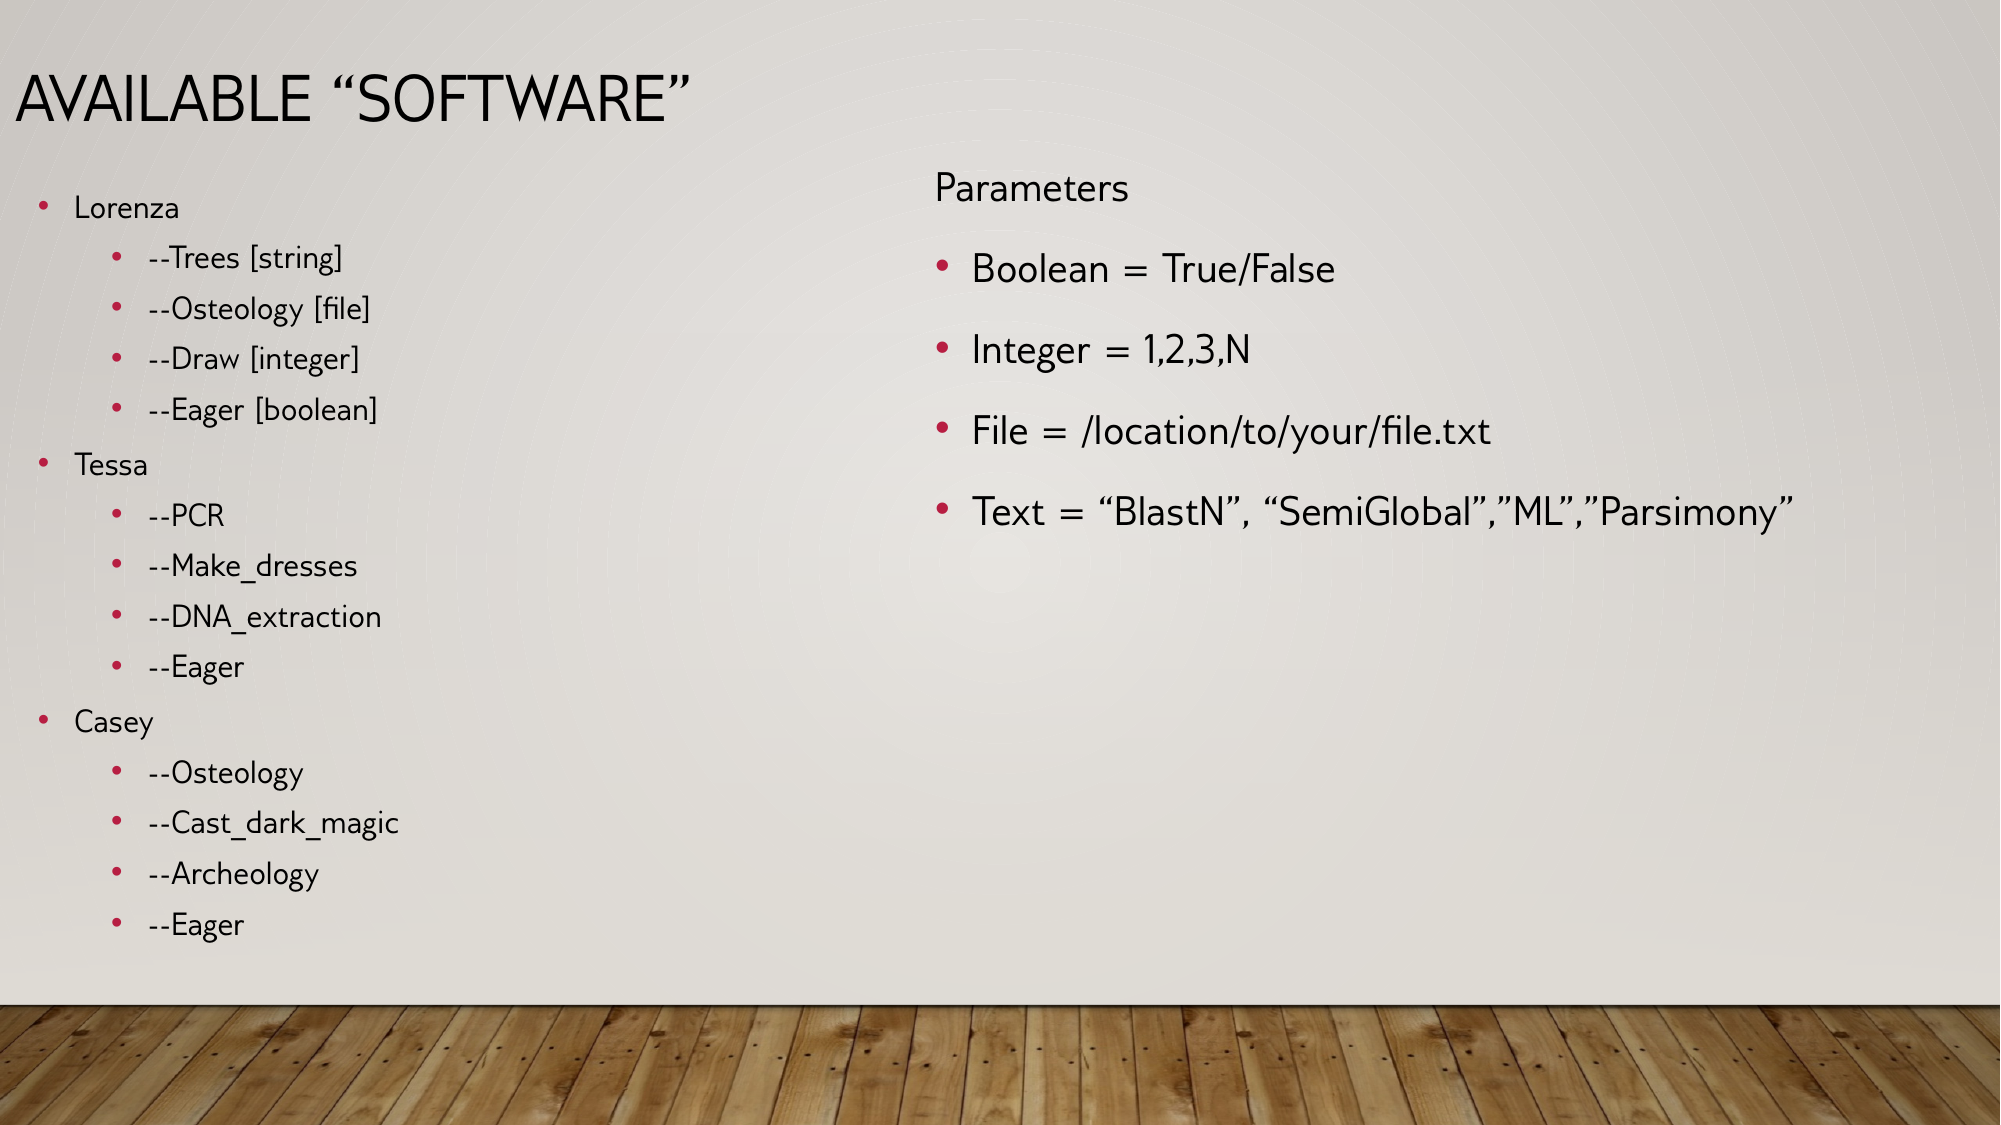

Available “software”
Parameters
Boolean = True/False
Integer = 1,2,3,N
File = /location/to/your/file.txt
Text = “BlastN”, “SemiGlobal”,”ML”,”Parsimony”

Lorenza
--Trees [string]
--Osteology [file]
--Draw [integer]
--Eager [boolean]
Tessa
--PCR
--Make_dresses
--DNA_extraction
--Eager
Casey
--Osteology
--Cast_dark_magic
--Archeology
--Eager